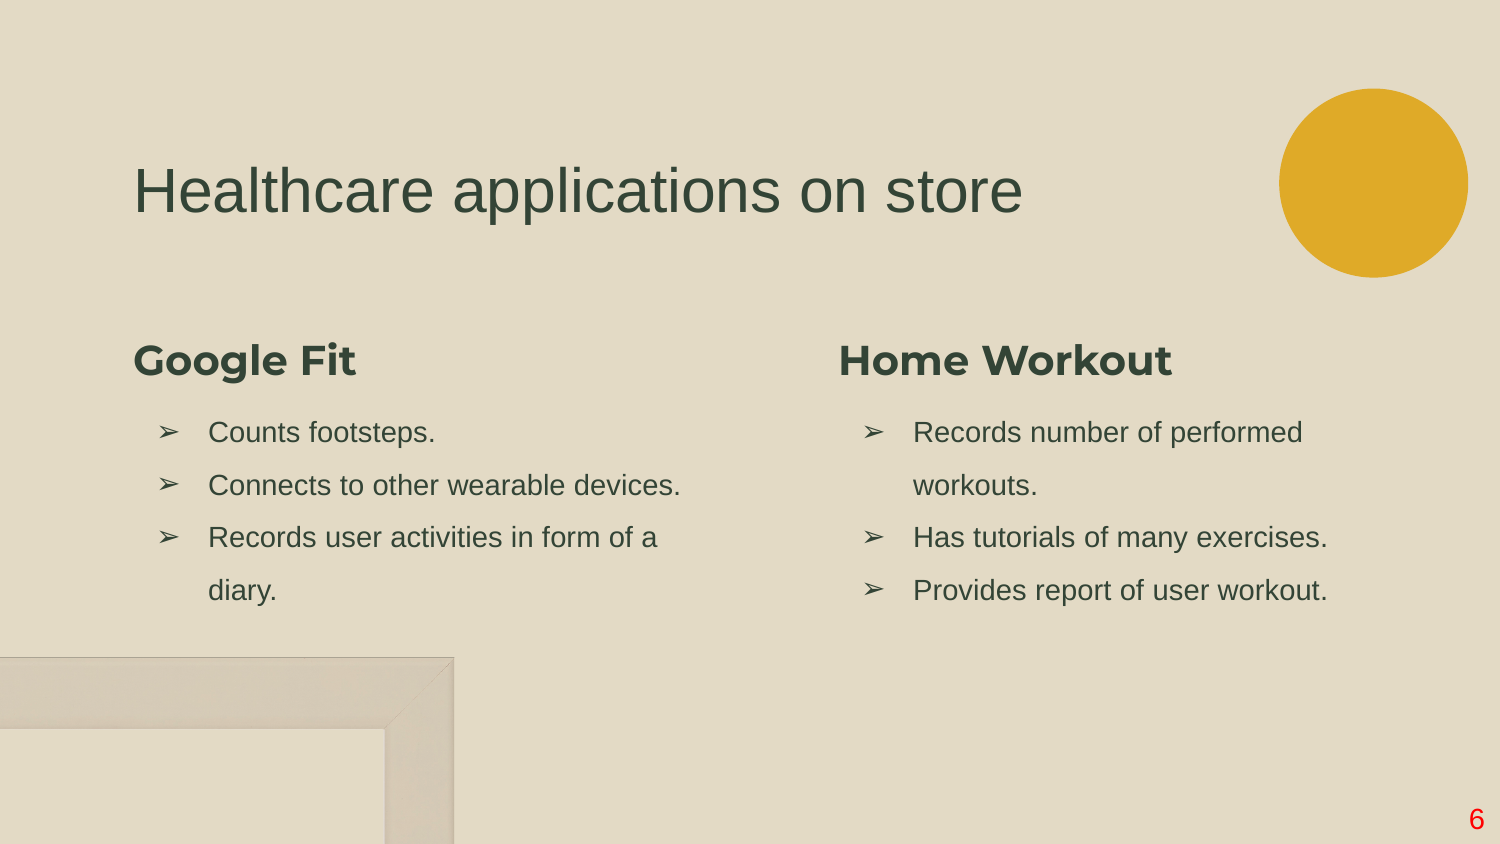

# Healthcare applications on store
Google Fit
Home Workout
Counts footsteps.
Connects to other wearable devices.
Records user activities in form of a diary.
Records number of performed workouts.
Has tutorials of many exercises.
Provides report of user workout.
6